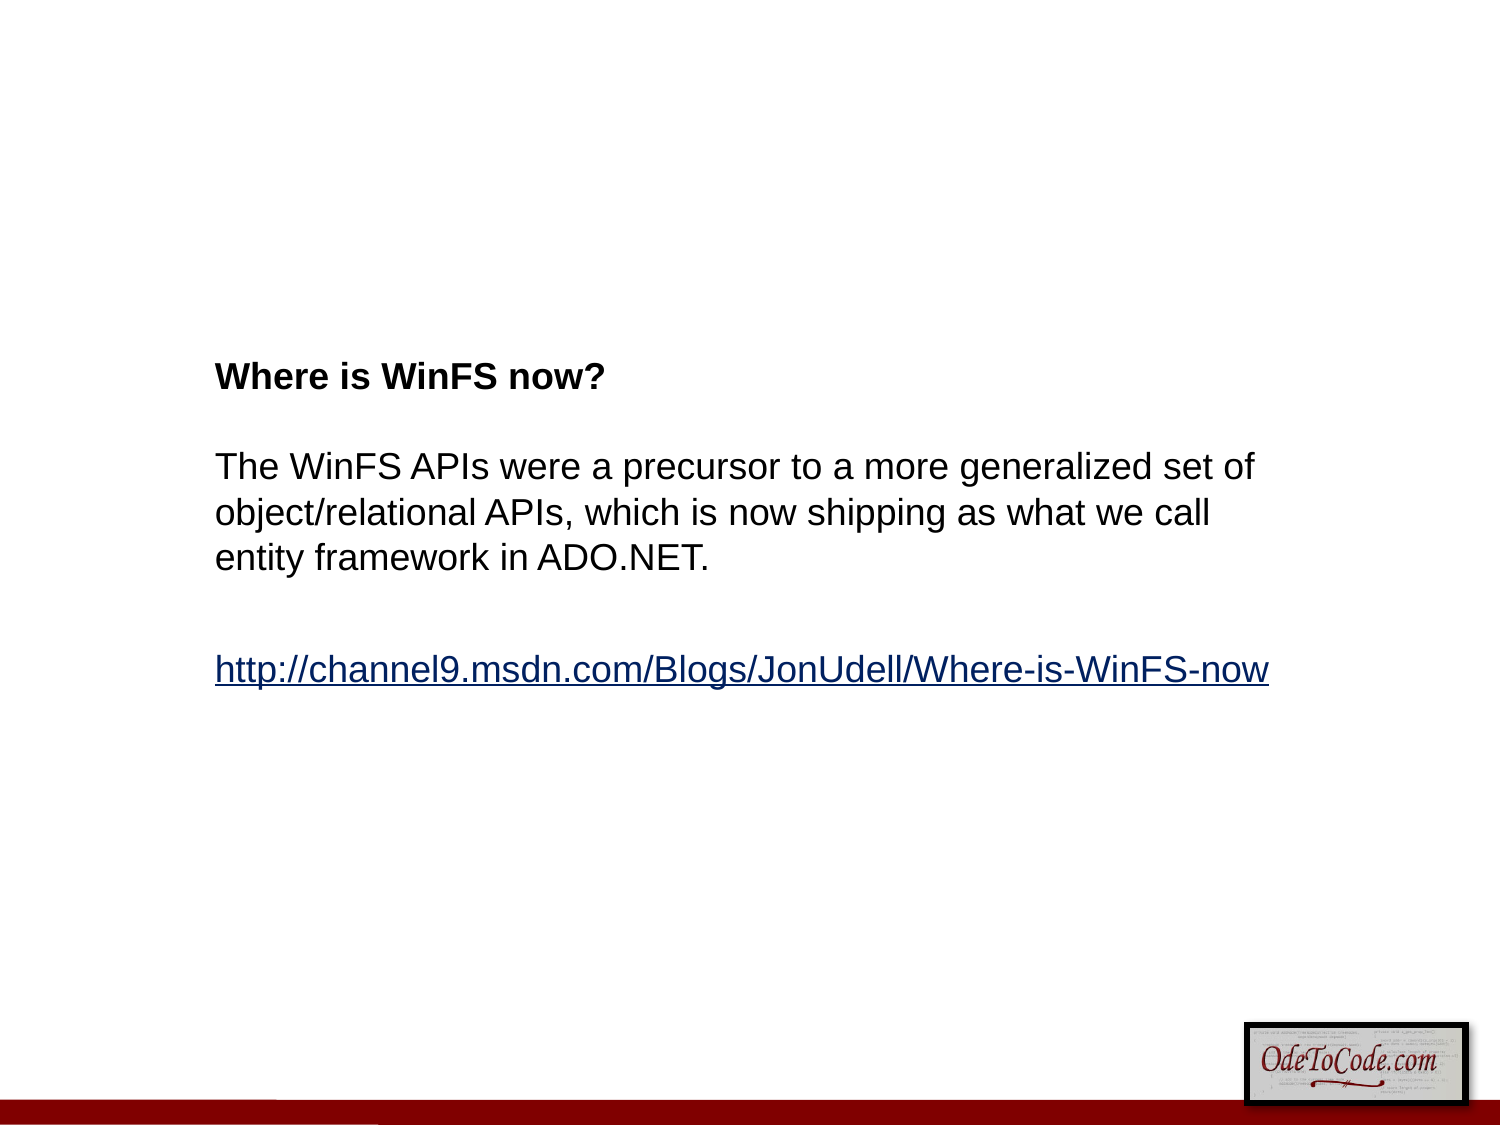

Where is WinFS now?

The WinFS APIs were a precursor to a more generalized set of object/relational APIs, which is now shipping as what we call entity framework in ADO.NET.
http://channel9.msdn.com/Blogs/JonUdell/Where-is-WinFS-now